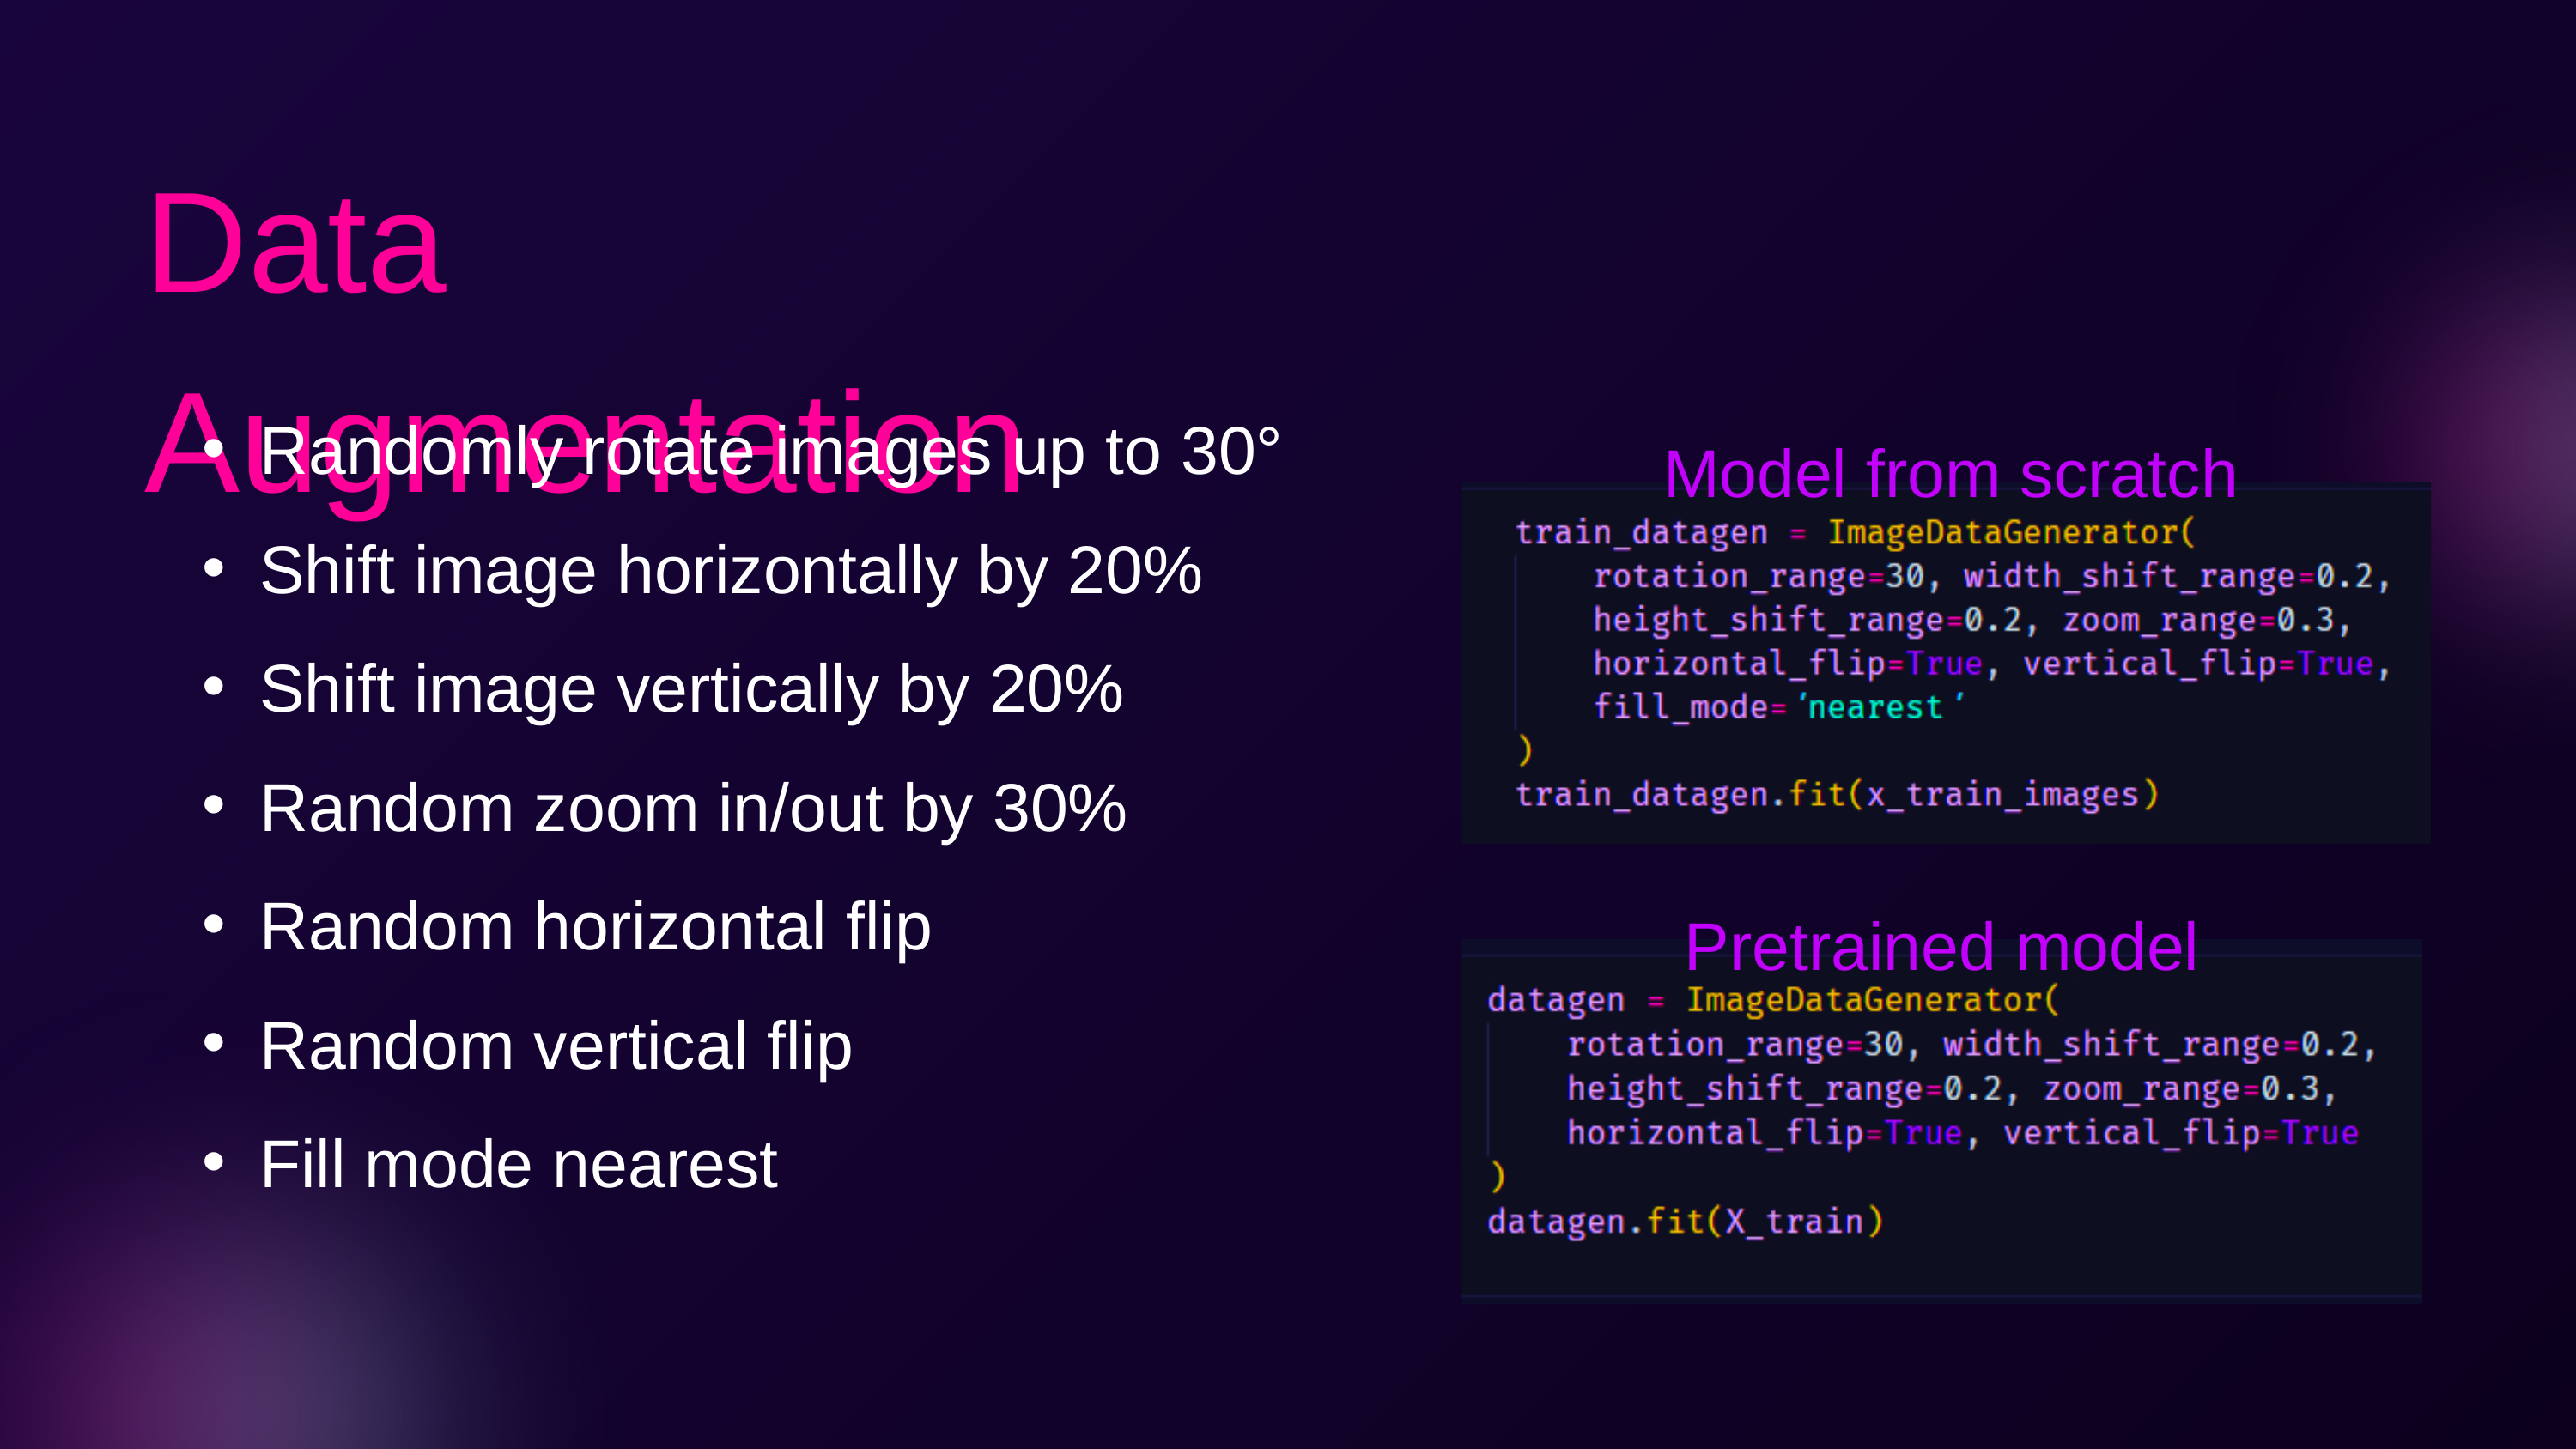

Data Augmentation

Randomly rotate images up to 30°
Shift image horizontally by 20%
Shift image vertically by 20%
Random zoom in/out by 30%
Random horizontal flip
Random vertical flip
Fill mode nearest

Model from scratch

Pretrained model